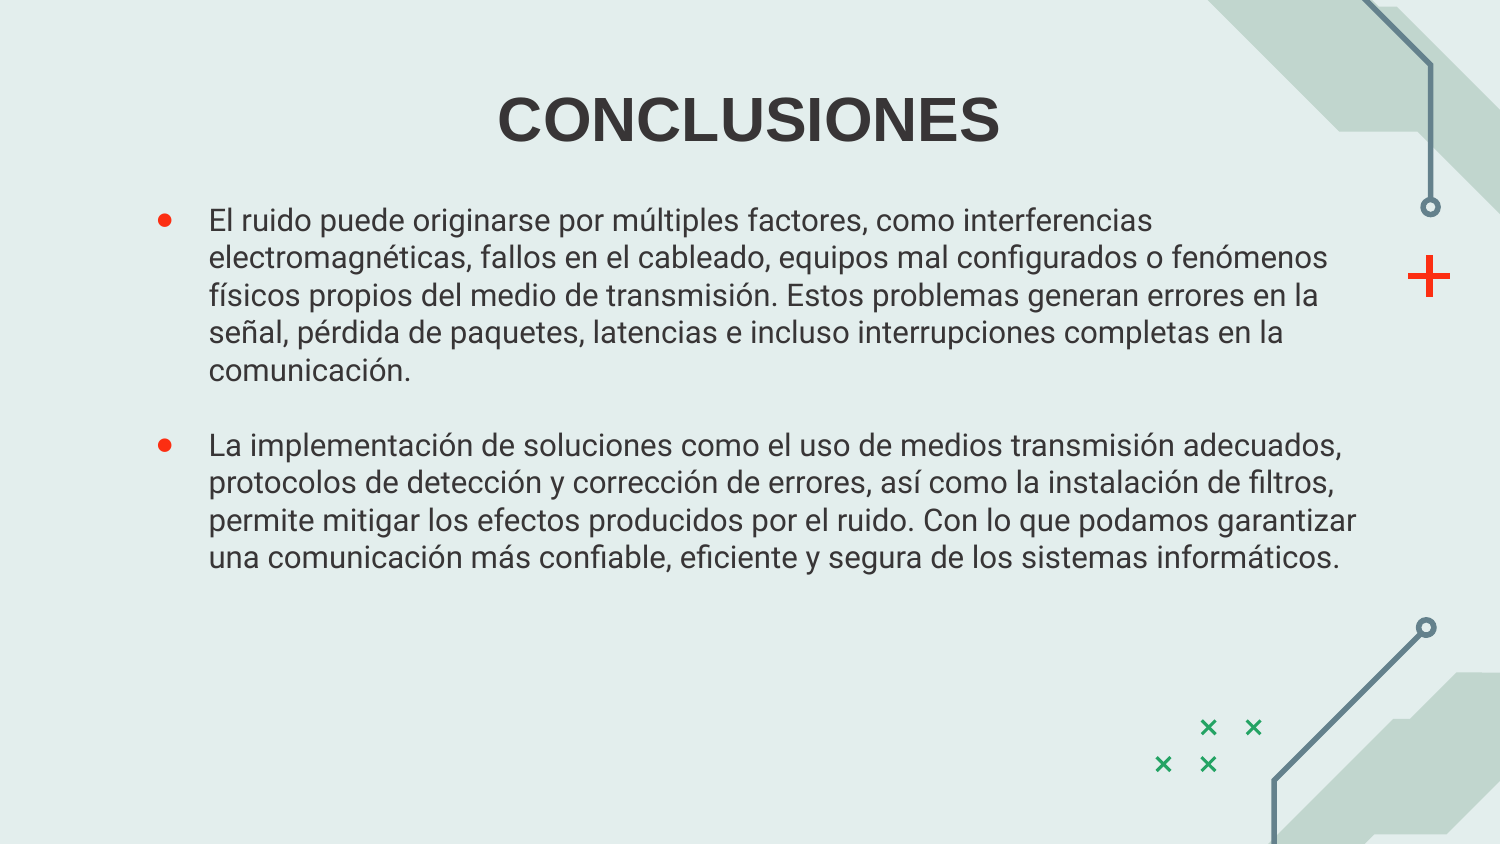

# CONCLUSIONES
El ruido puede originarse por múltiples factores, como interferencias electromagnéticas, fallos en el cableado, equipos mal configurados o fenómenos físicos propios del medio de transmisión. Estos problemas generan errores en la señal, pérdida de paquetes, latencias e incluso interrupciones completas en la comunicación.

La implementación de soluciones como el uso de medios transmisión adecuados, protocolos de detección y corrección de errores, así como la instalación de filtros, permite mitigar los efectos producidos por el ruido. Con lo que podamos garantizar una comunicación más confiable, eficiente y segura de los sistemas informáticos.